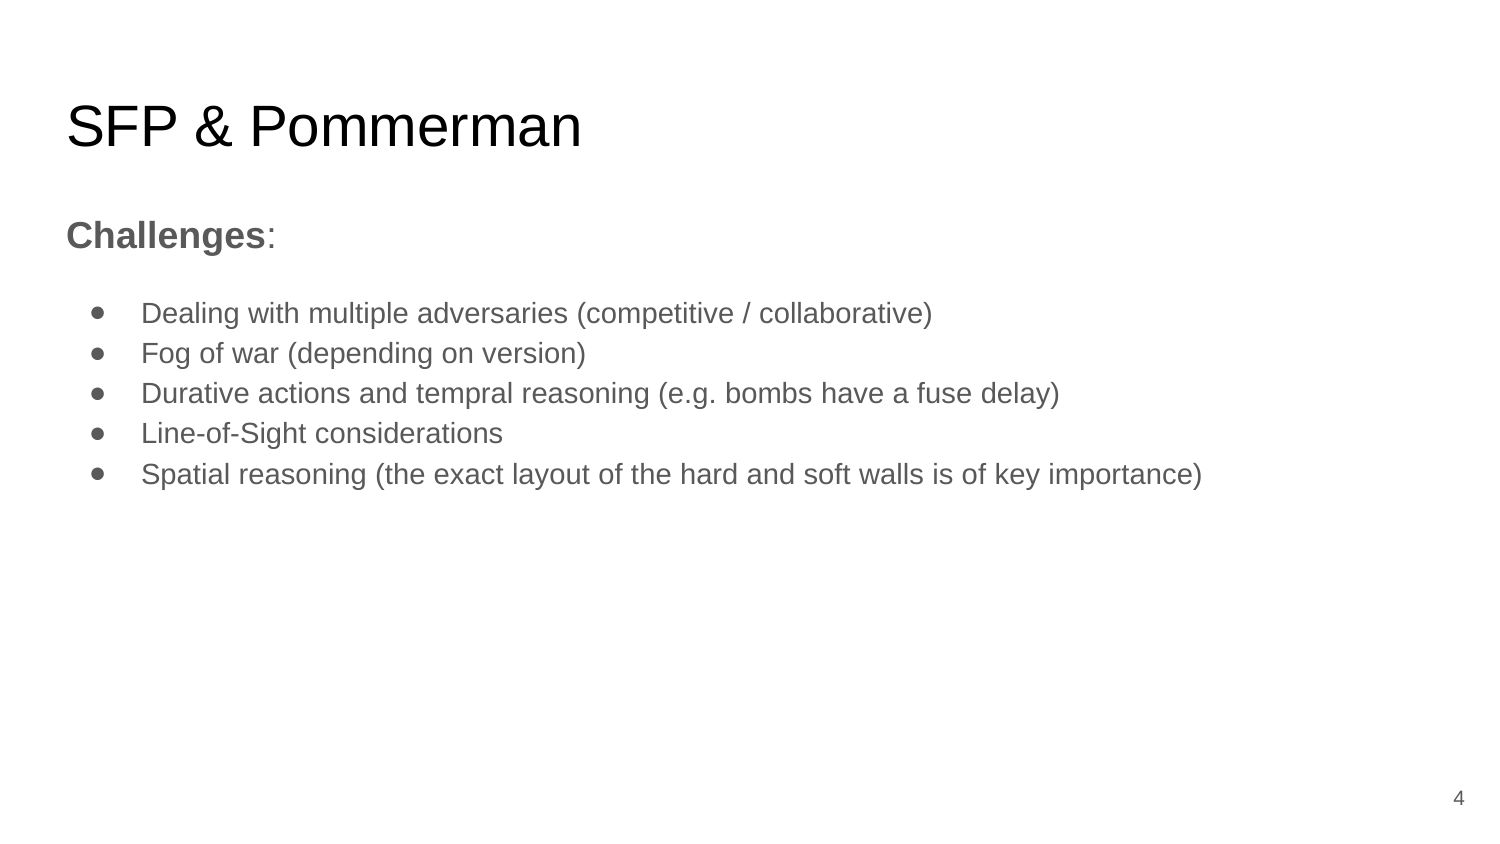

# SFP & Pommerman

Challenges:
Dealing with multiple adversaries (competitive / collaborative)
Fog of war (depending on version)
Durative actions and tempral reasoning (e.g. bombs have a fuse delay)
Line-of-Sight considerations
Spatial reasoning (the exact layout of the hard and soft walls is of key importance)

4